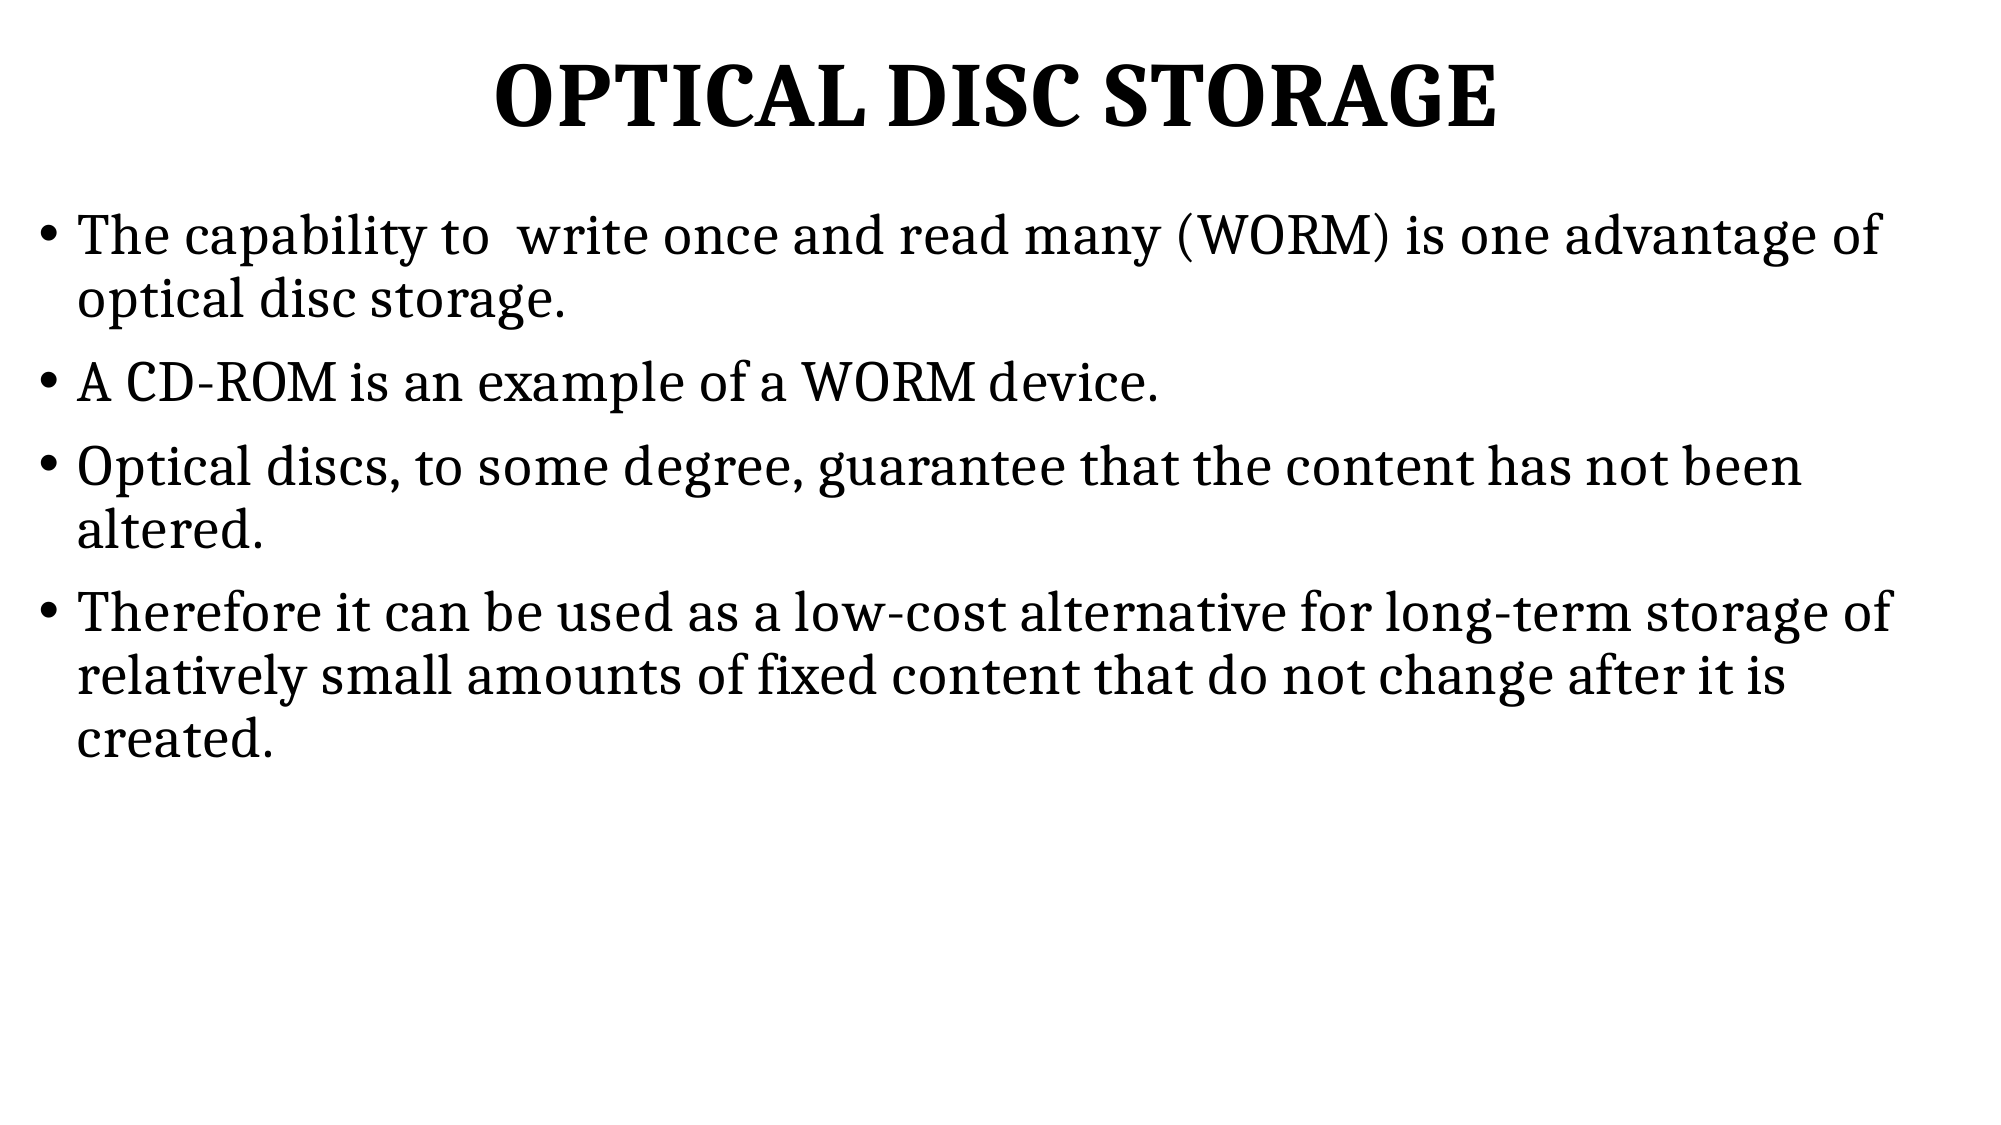

# OPTICAL DISC STORAGE
The capability to  write once and read many (WORM) is one advantage of optical disc storage.
A CD-ROM is an example of a WORM device.
Optical discs, to some degree, guarantee that the content has not been altered.
Therefore it can be used as a low-cost alternative for long-term storage of relatively small amounts of fixed content that do not change after it is created.